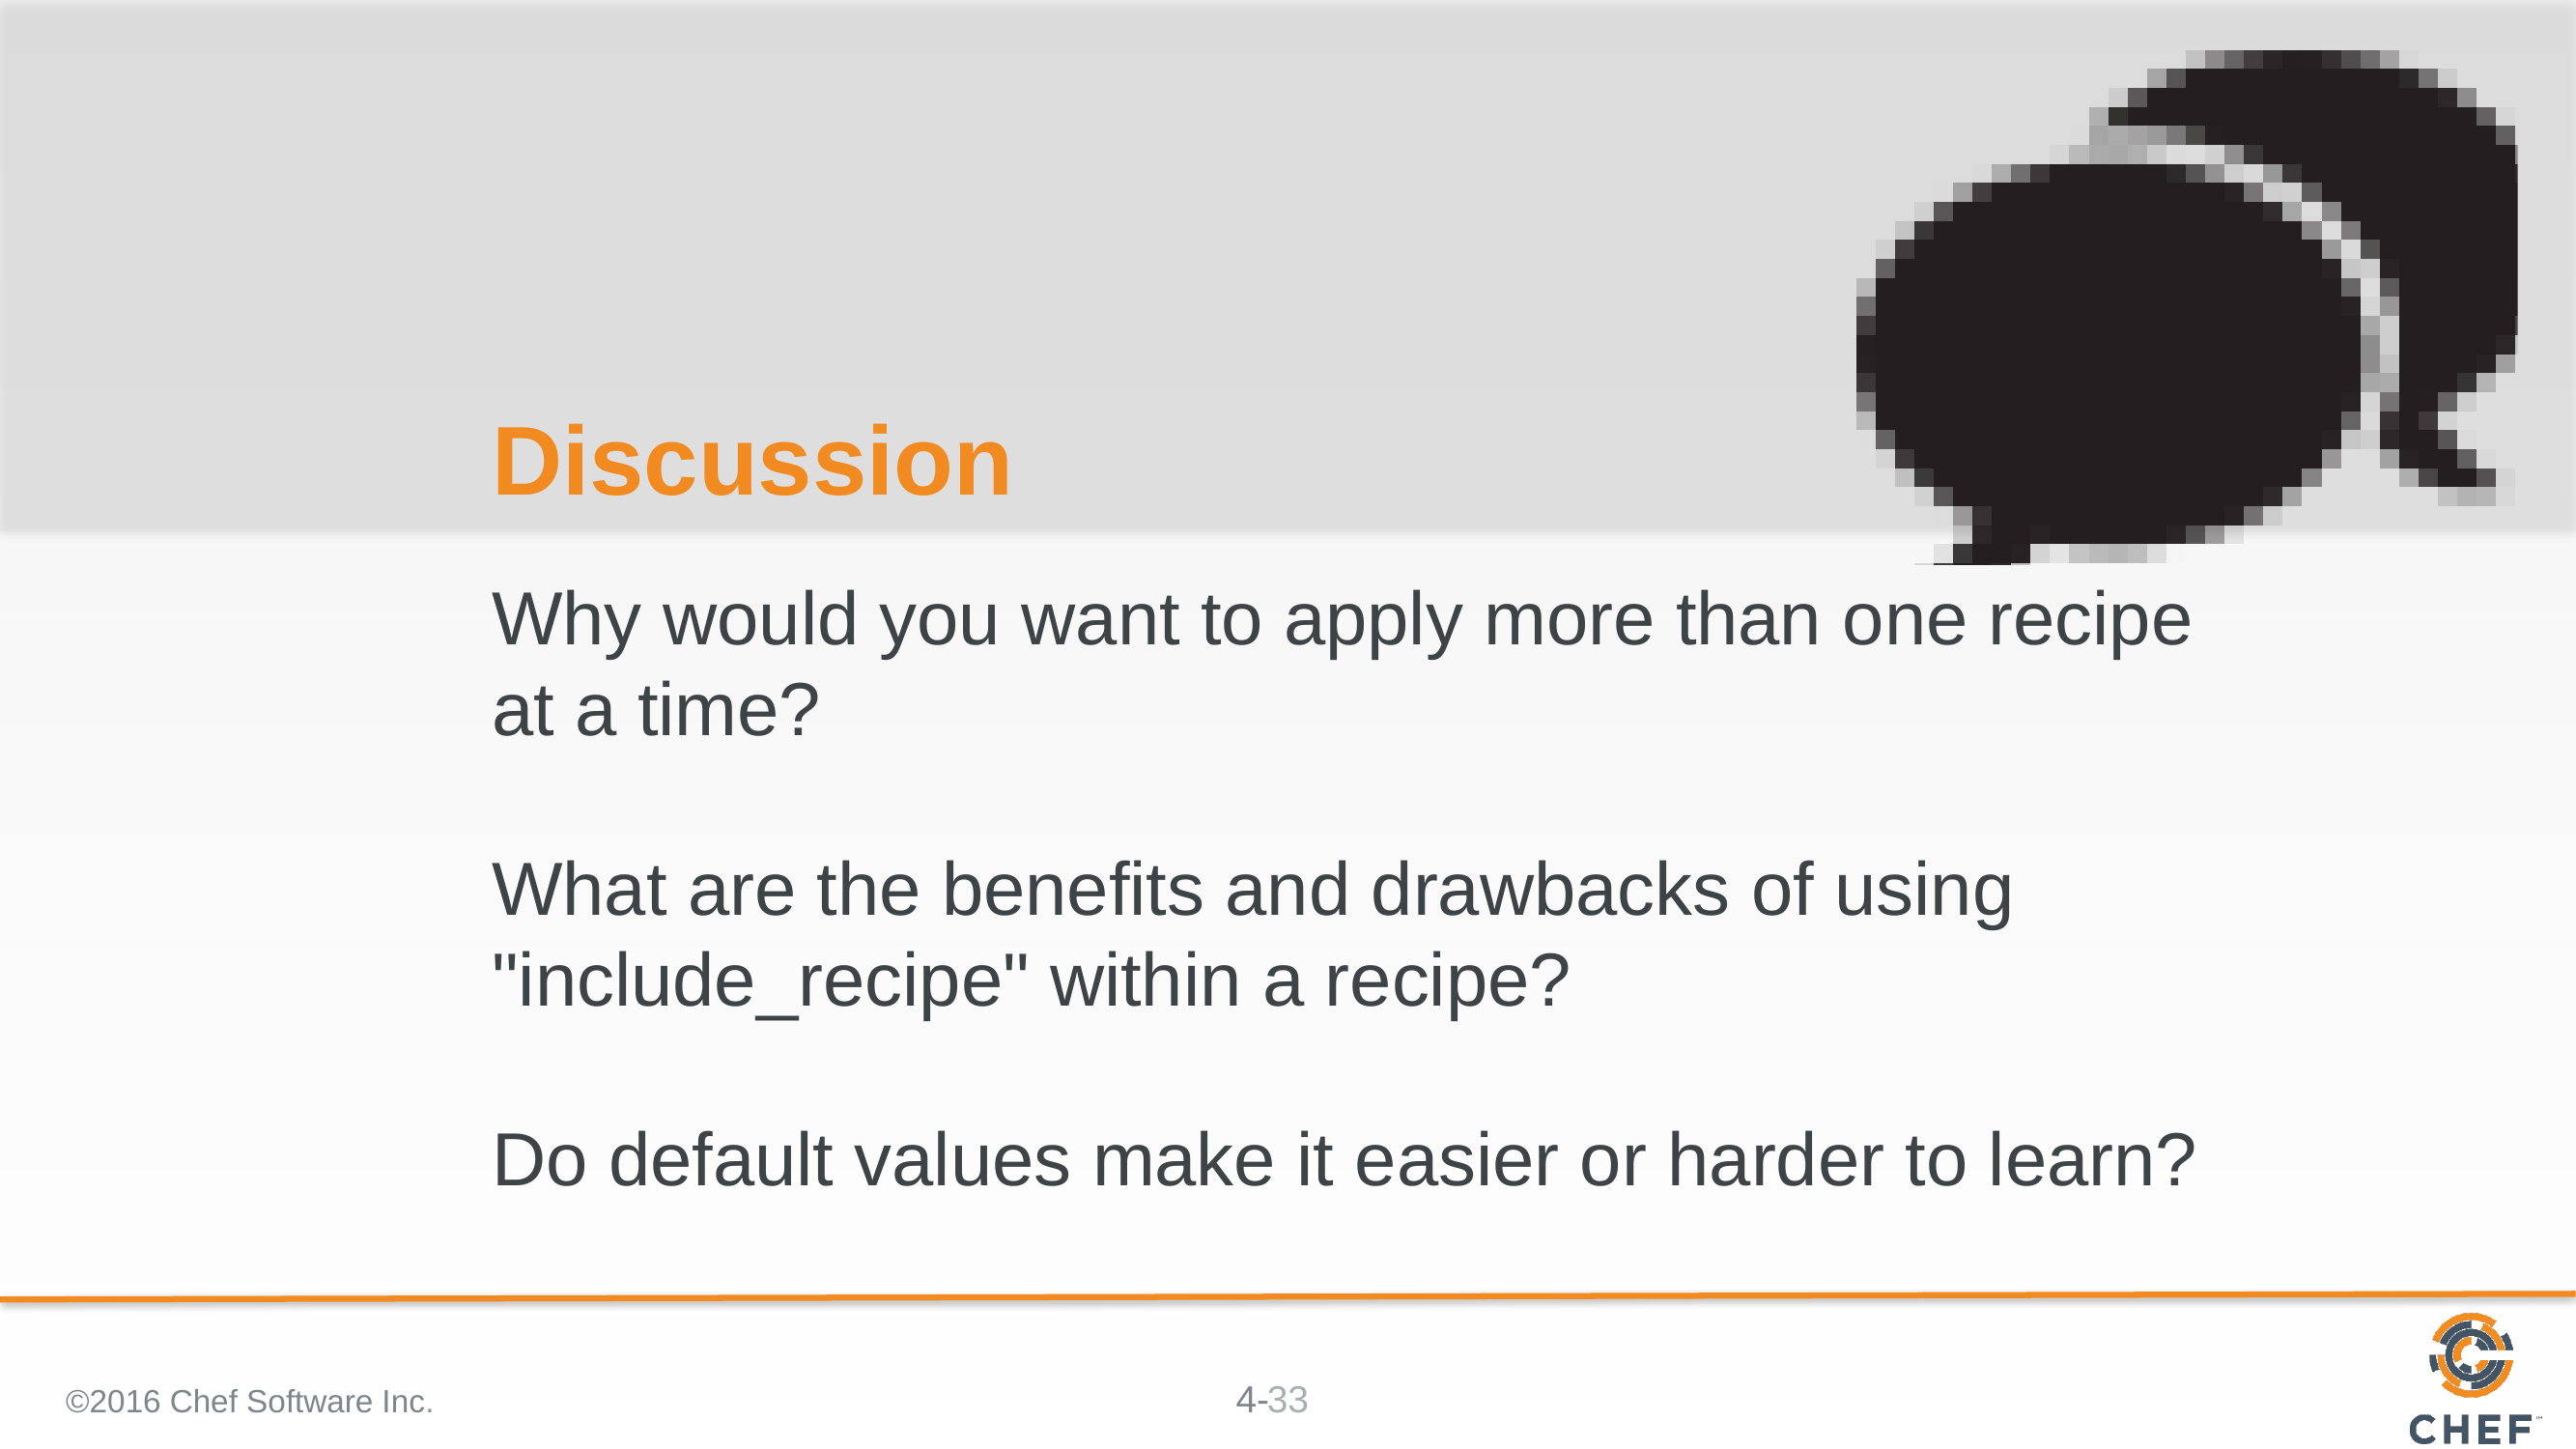

# Discussion
Why would you want to apply more than one recipe at a time?

What are the benefits and drawbacks of using "include_recipe" within a recipe?

Do default values make it easier or harder to learn?
©2016 Chef Software Inc.
33